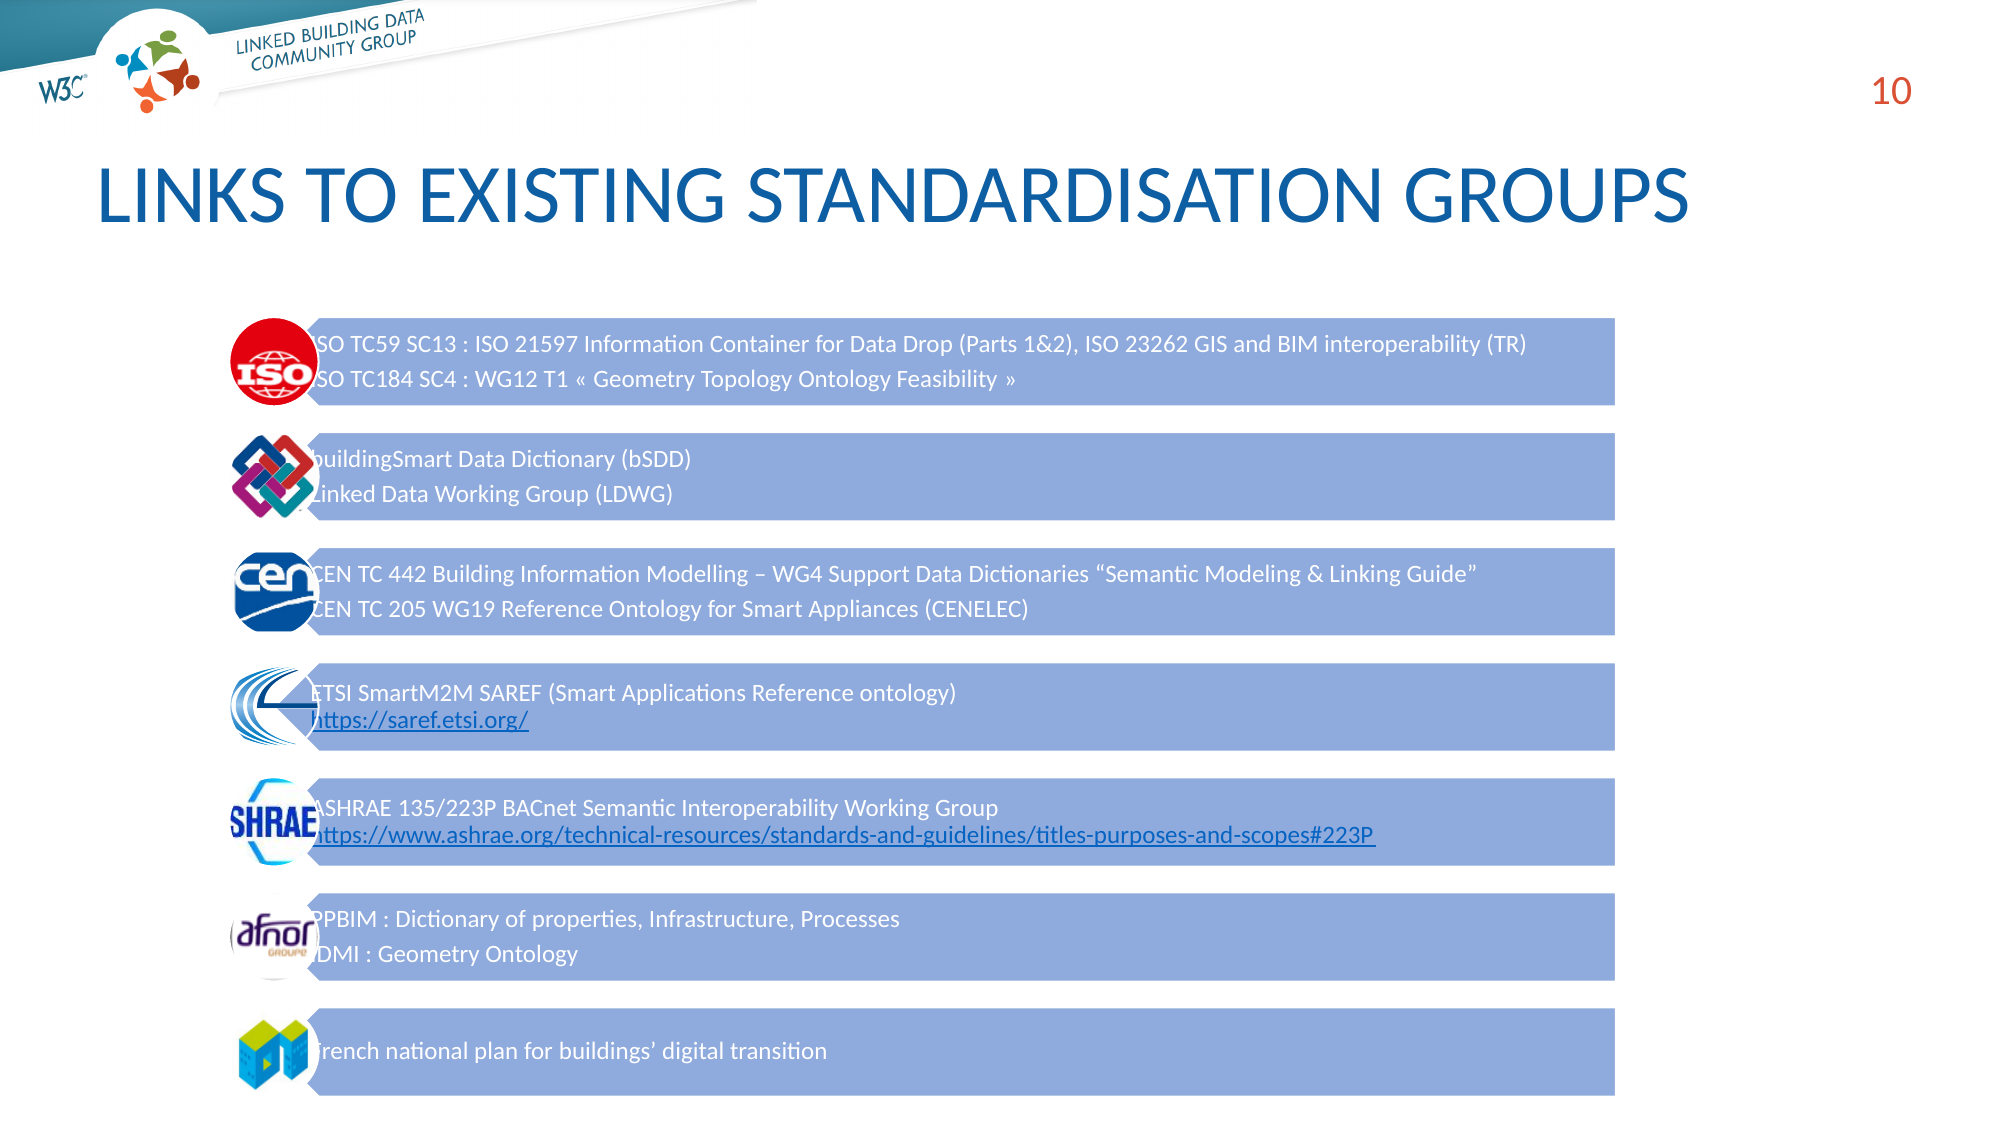

10
Links to existing Standardisation Groups
ISO TC59 SC13 : ISO 21597 Information Container for Data Drop (Parts 1&2), ISO 23262 GIS and BIM interoperability (TR)
ISO TC184 SC4 : WG12 T1 « Geometry Topology Ontology Feasibility »
buildingSmart Data Dictionary (bSDD)
Linked Data Working Group (LDWG)
CEN TC 442 Building Information Modelling – WG4 Support Data Dictionaries “Semantic Modeling & Linking Guide”
CEN TC 205 WG19 Reference Ontology for Smart Appliances (CENELEC)
ETSI SmartM2M SAREF (Smart Applications Reference ontology)
https://saref.etsi.org/
ASHRAE 135/223P BACnet Semantic Interoperability Working Group
https://www.ashrae.org/technical-resources/standards-and-guidelines/titles-purposes-and-scopes#223P
PPBIM : Dictionary of properties, Infrastructure, Processes
IDMI : Geometry Ontology
French national plan for buildings’ digital transition